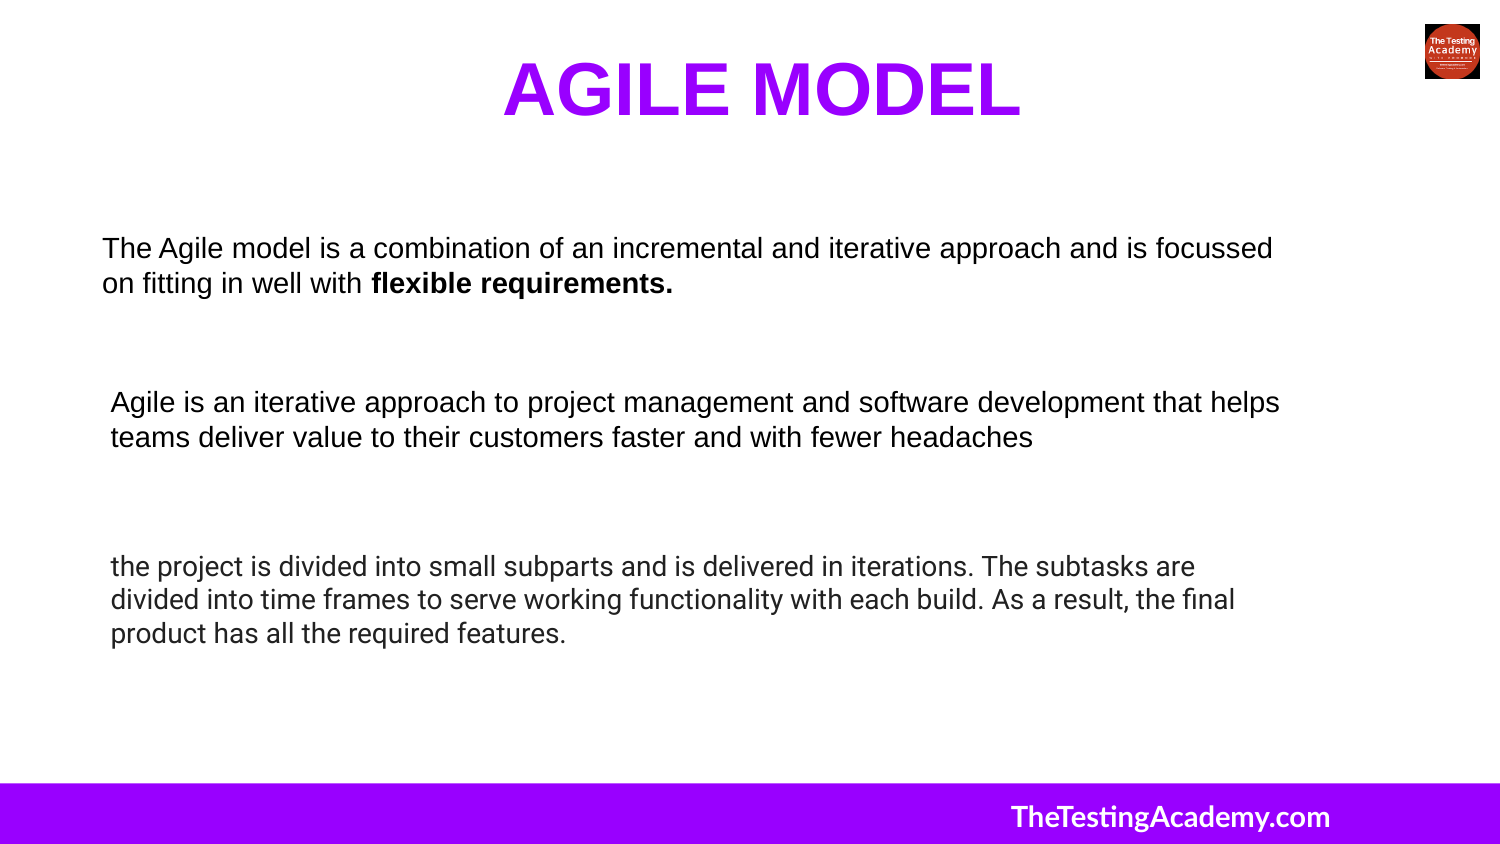

# AGILE MODEL
The Agile model is a combination of an incremental and iterative approach and is focussed on fitting in well with flexible requirements.

Agile is an iterative approach to project management and software development that helps teams deliver value to their customers faster and with fewer headaches
the project is divided into small subparts and is delivered in iterations. The subtasks are divided into time frames to serve working functionality with each build. As a result, the final product has all the required features.